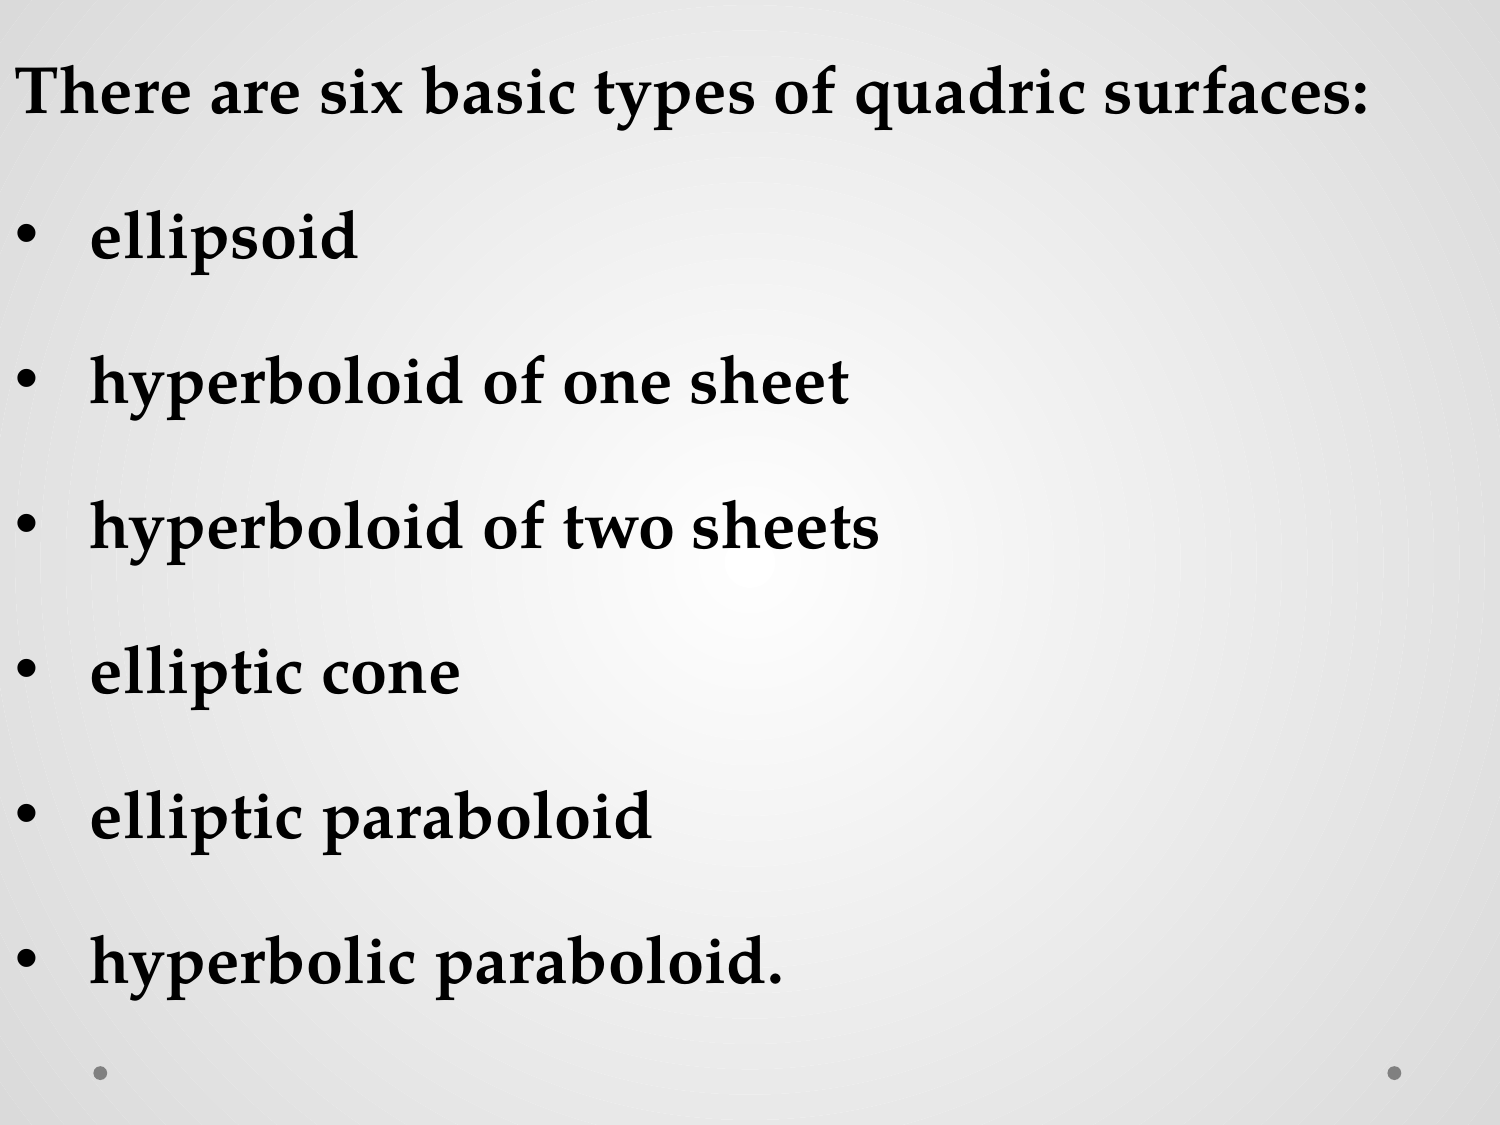

There are six basic types of quadric surfaces:
ellipsoid
hyperboloid of one sheet
hyperboloid of two sheets
elliptic cone
elliptic paraboloid
hyperbolic paraboloid.